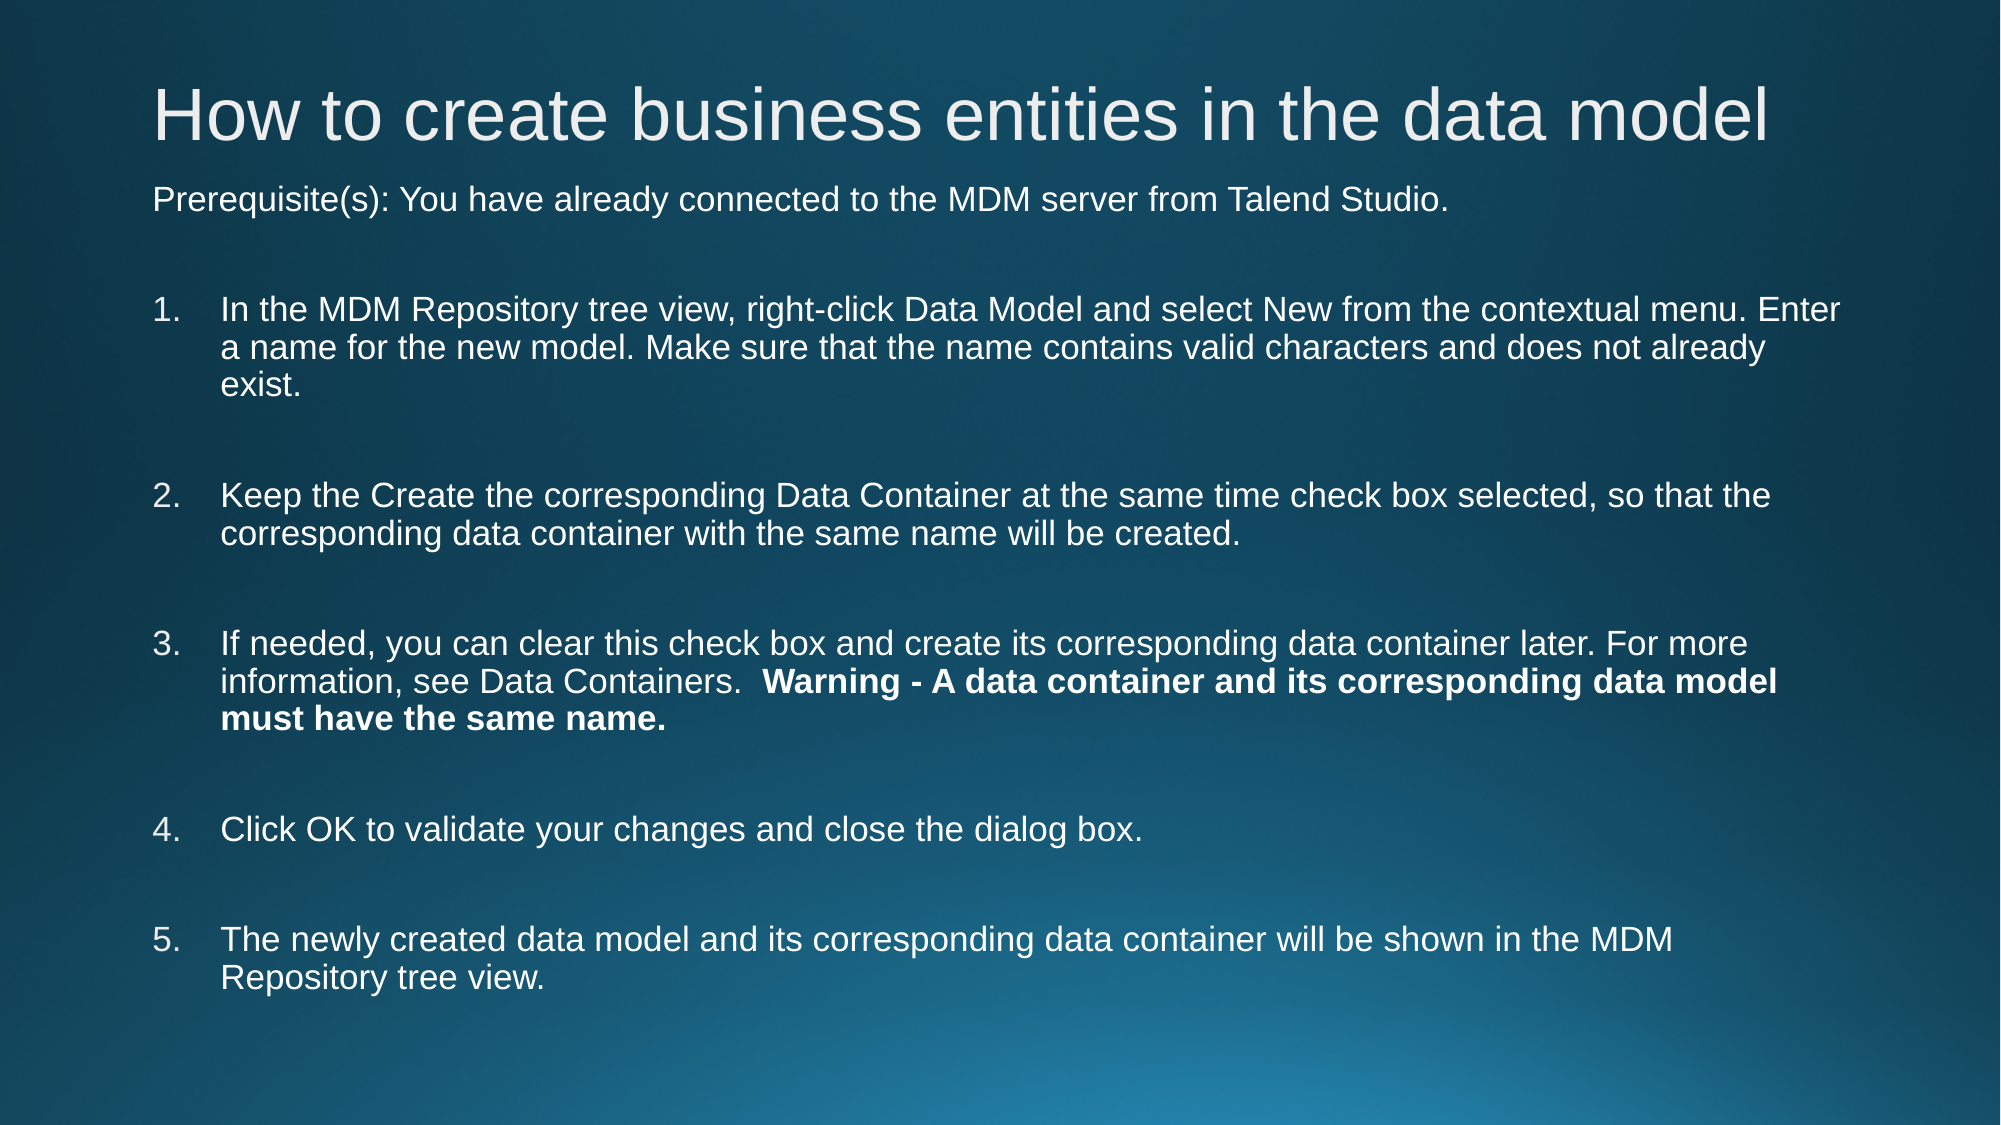

How to create business entities in the data model
Prerequisite(s): You have already connected to the MDM server from Talend Studio.

In the MDM Repository tree view, right-click Data Model and select New from the contextual menu. Enter a name for the new model. Make sure that the name contains valid characters and does not already exist.

Keep the Create the corresponding Data Container at the same time check box selected, so that the corresponding data container with the same name will be created.

If needed, you can clear this check box and create its corresponding data container later. For more information, see Data Containers.  Warning - A data container and its corresponding data model must have the same name.

Click OK to validate your changes and close the dialog box.

The newly created data model and its corresponding data container will be shown in the MDM Repository tree view.